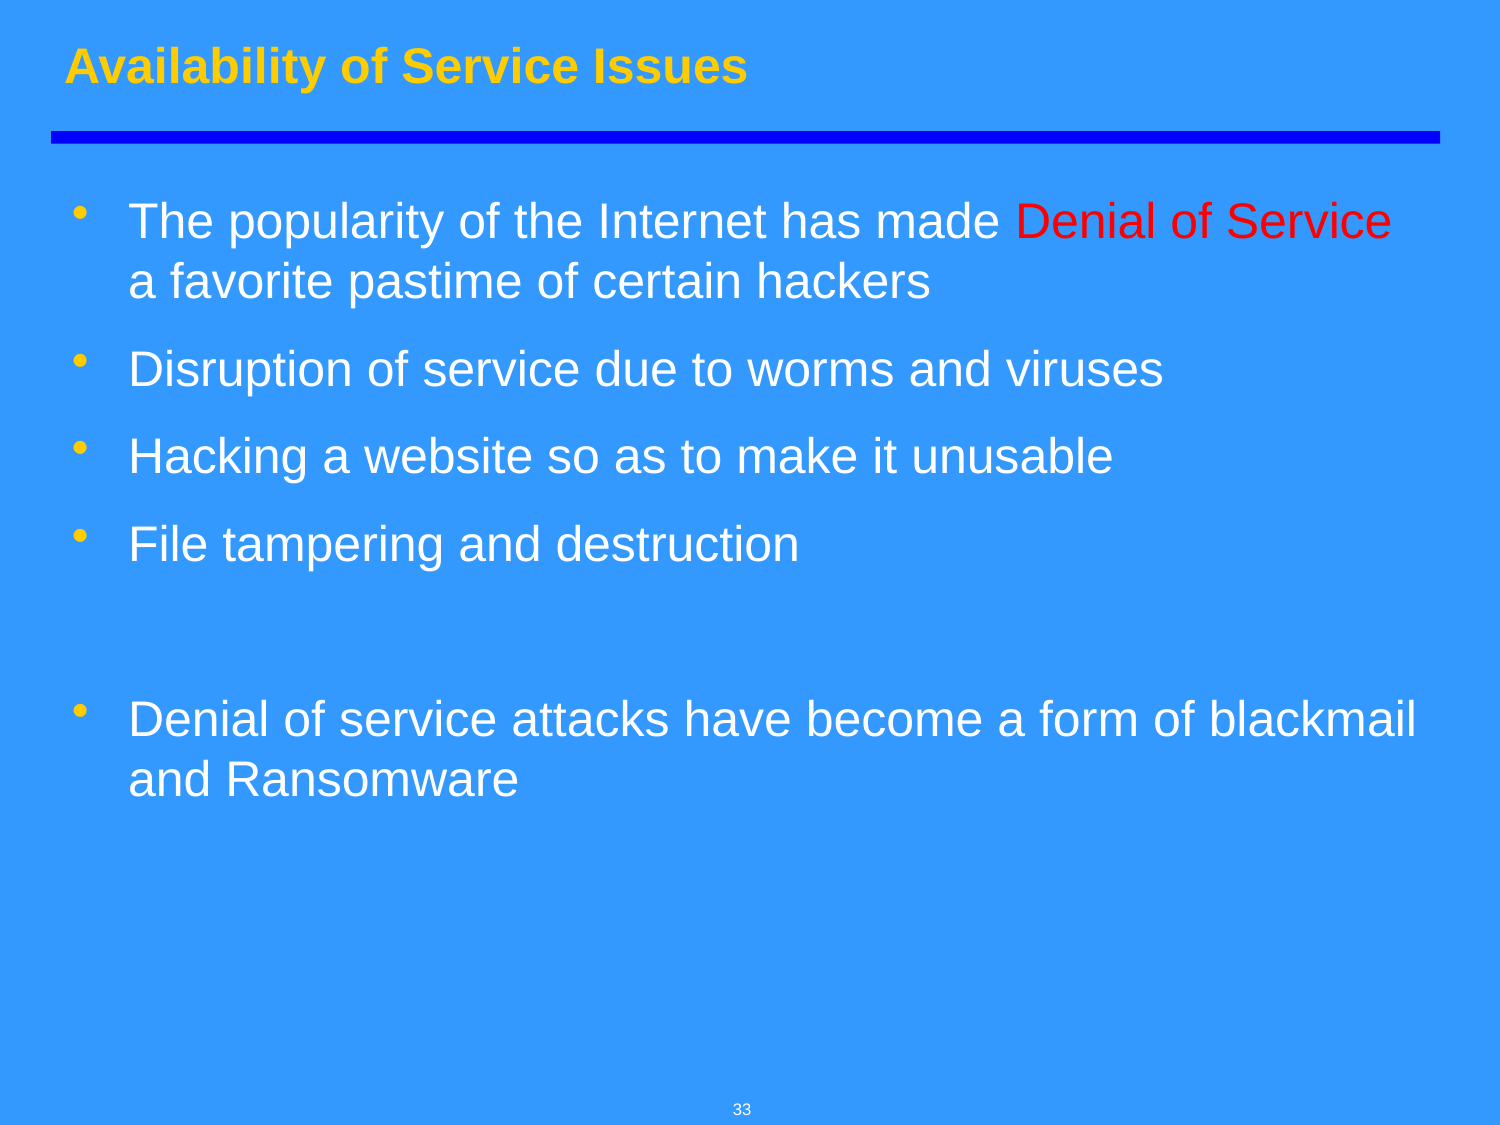

# Availability of Service Issues
The popularity of the Internet has made Denial of Service a favorite pastime of certain hackers
Disruption of service due to worms and viruses
Hacking a website so as to make it unusable
File tampering and destruction

Denial of service attacks have become a form of blackmail and Ransomware

33